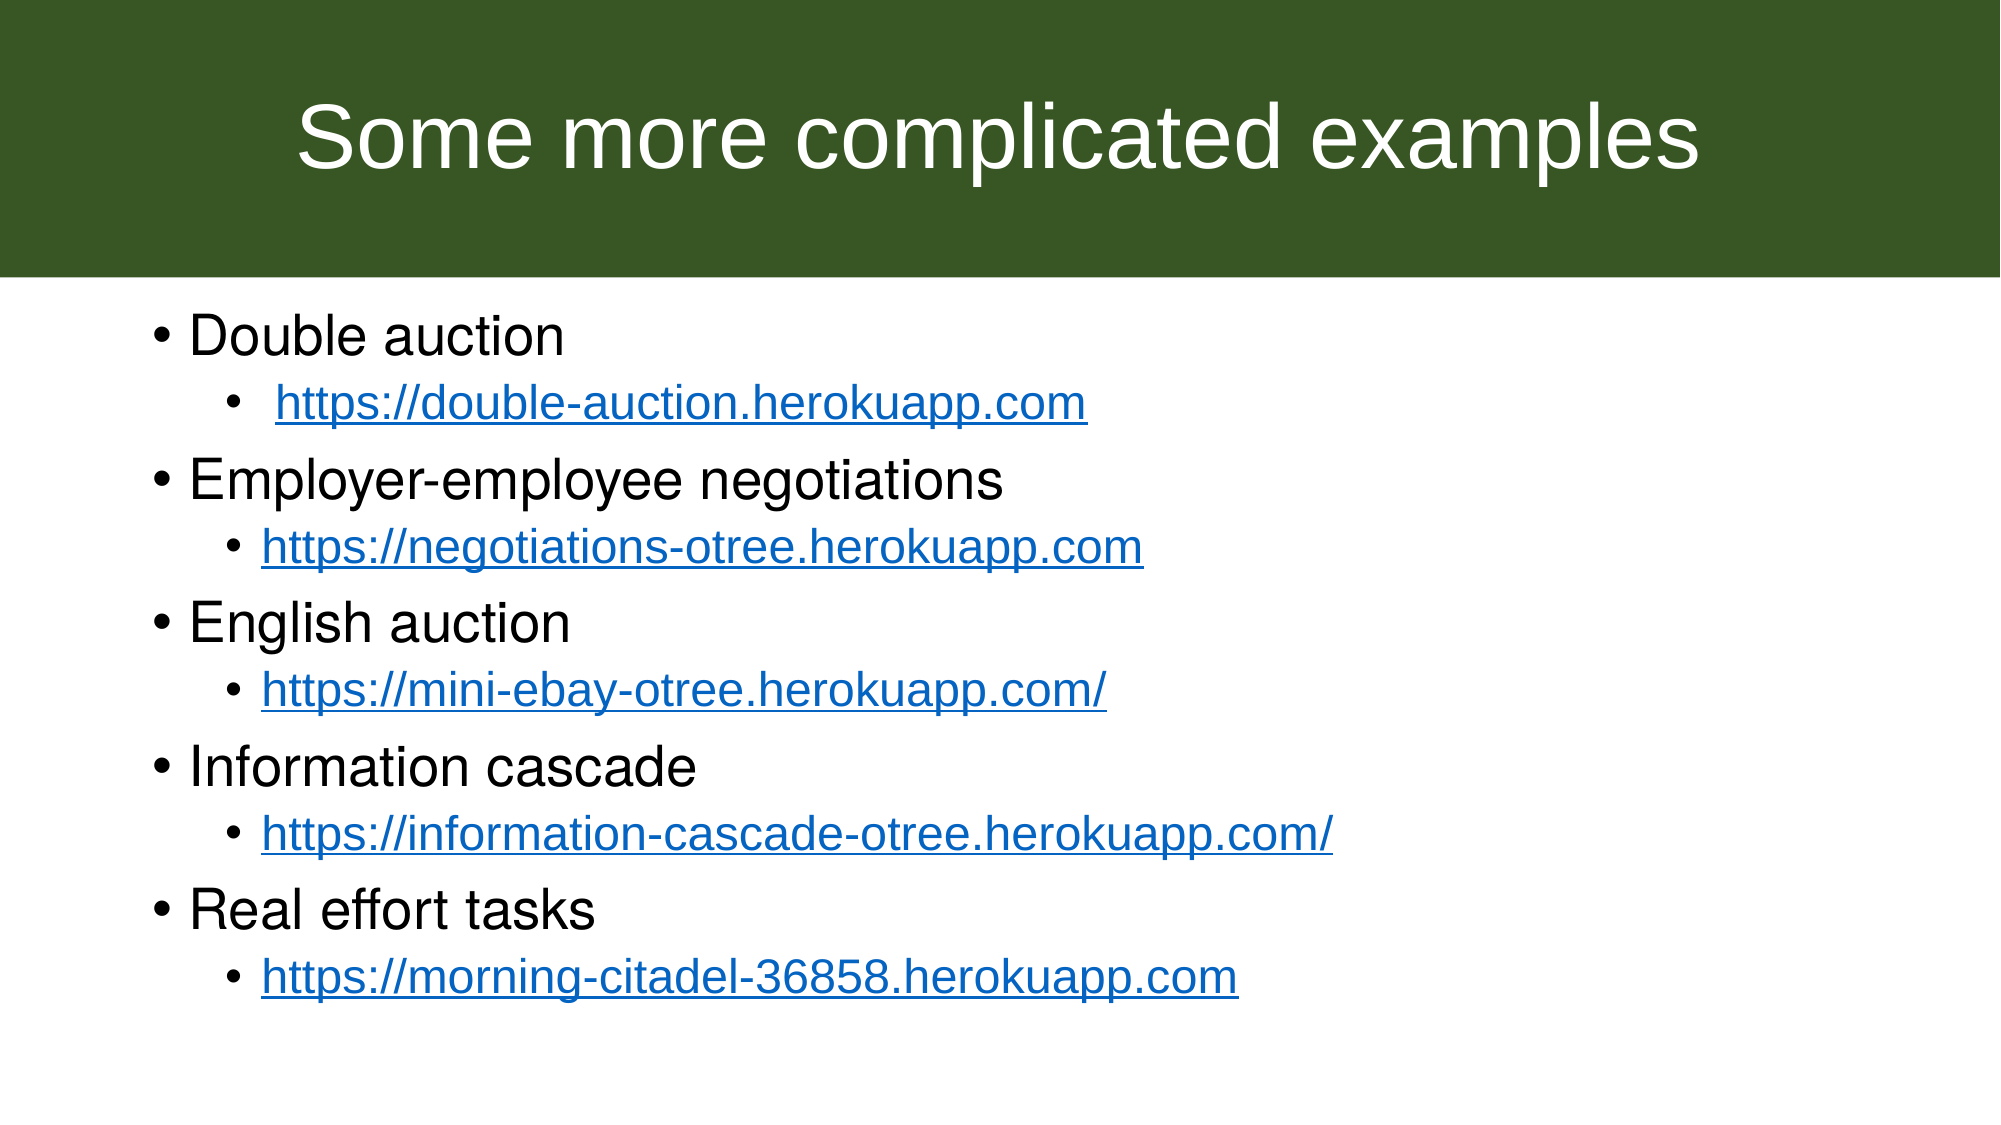

# Some more complicated examples
Double auction
 https://double-auction.herokuapp.com
Employer-employee negotiations
https://negotiations-otree.herokuapp.com
English auction
https://mini-ebay-otree.herokuapp.com/
Information cascade
https://information-cascade-otree.herokuapp.com/
Real effort tasks
https://morning-citadel-36858.herokuapp.com